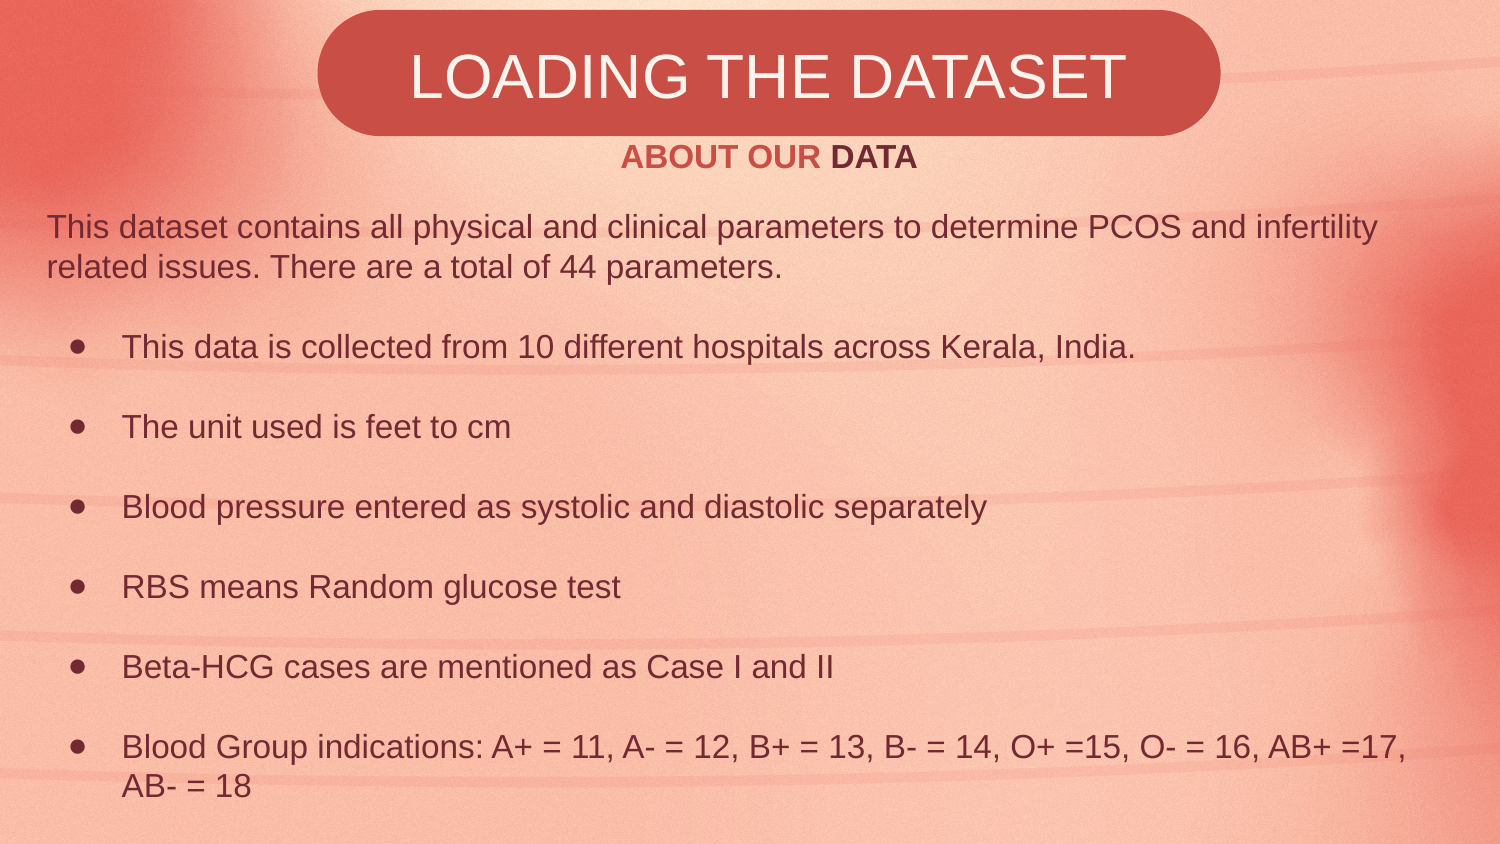

# LOADING THE DATASET
ABOUT OUR DATA
This dataset contains all physical and clinical parameters to determine PCOS and infertility related issues. There are a total of 44 parameters.

This data is collected from 10 different hospitals across Kerala, India.

The unit used is feet to cm

Blood pressure entered as systolic and diastolic separately

RBS means Random glucose test

Beta-HCG cases are mentioned as Case I and II

Blood Group indications: A+ = 11, A- = 12, B+ = 13, B- = 14, O+ =15, O- = 16, AB+ =17,
AB- = 18